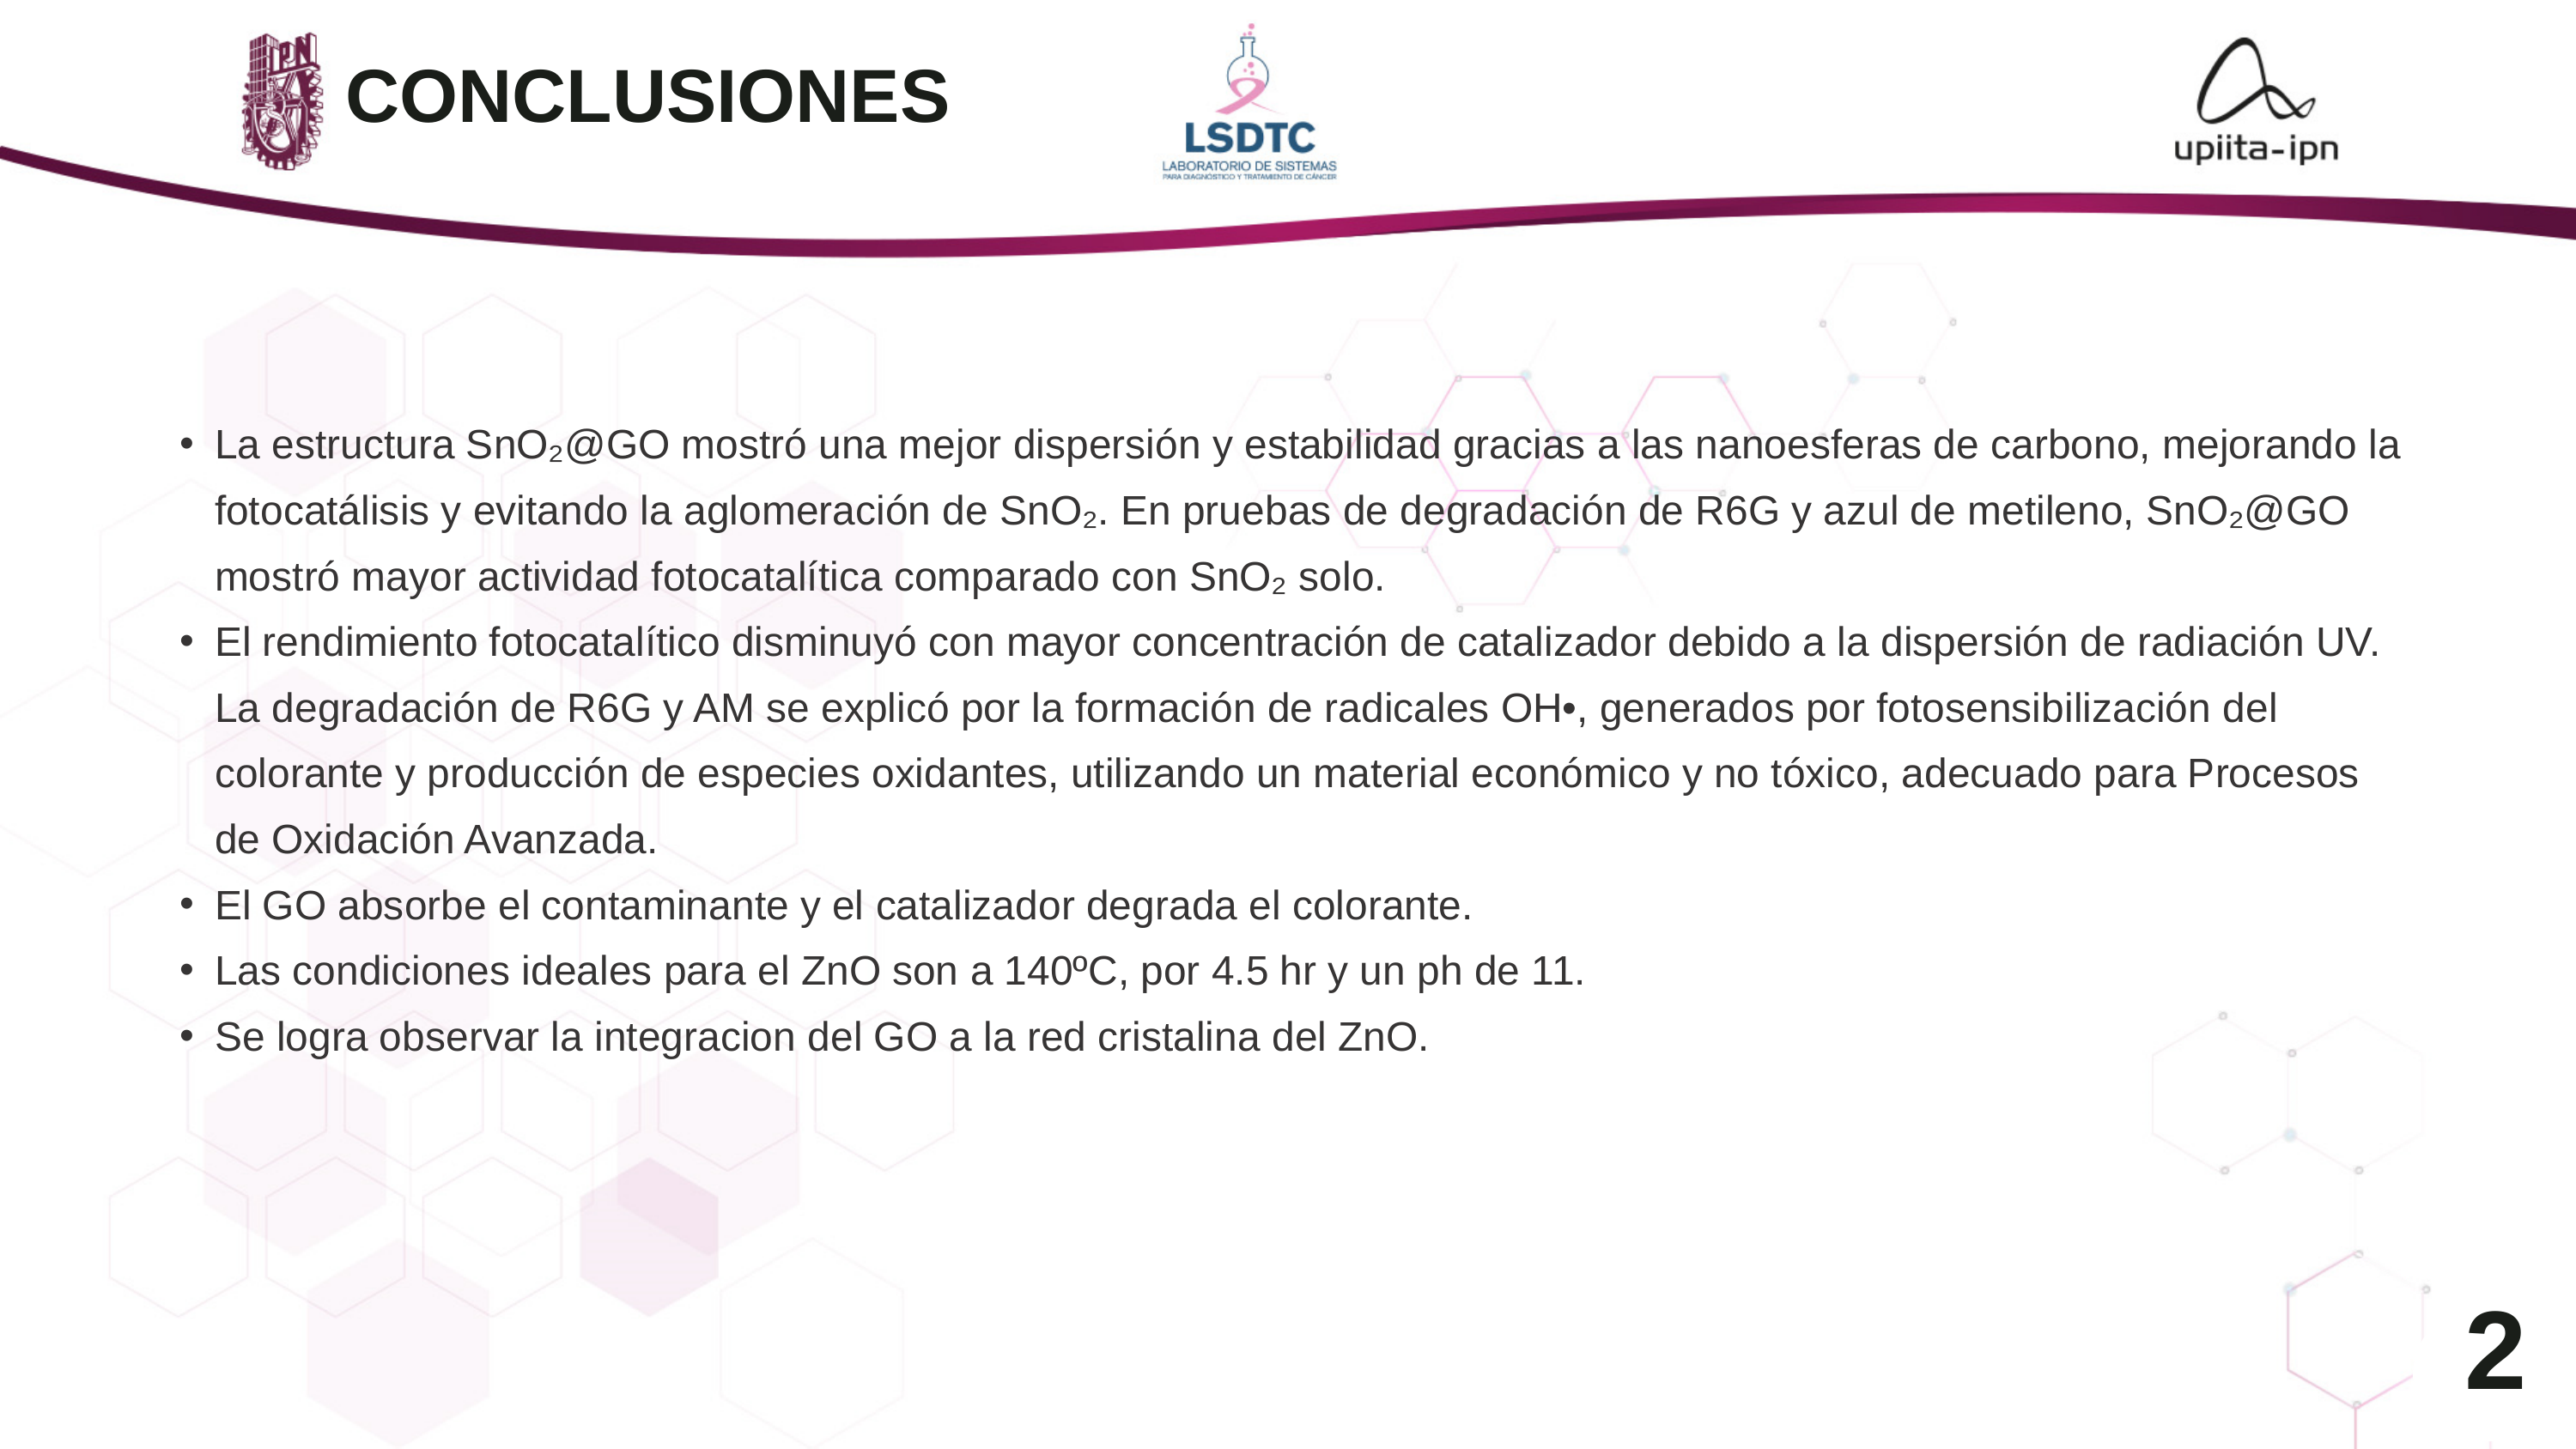

CONCLUSIONES

La estructura SnO₂@GO mostró una mejor dispersión y estabilidad gracias a las nanoesferas de carbono, mejorando la fotocatálisis y evitando la aglomeración de SnO₂. En pruebas de degradación de R6G y azul de metileno, SnO₂@GO mostró mayor actividad fotocatalítica comparado con SnO₂ solo.
El rendimiento fotocatalítico disminuyó con mayor concentración de catalizador debido a la dispersión de radiación UV. La degradación de R6G y AM se explicó por la formación de radicales OH•, generados por fotosensibilización del colorante y producción de especies oxidantes, utilizando un material económico y no tóxico, adecuado para Procesos de Oxidación Avanzada.
El GO absorbe el contaminante y el catalizador degrada el colorante.
Las condiciones ideales para el ZnO son a 140ºC, por 4.5 hr y un ph de 11.
Se logra observar la integracion del GO a la red cristalina del ZnO.

23